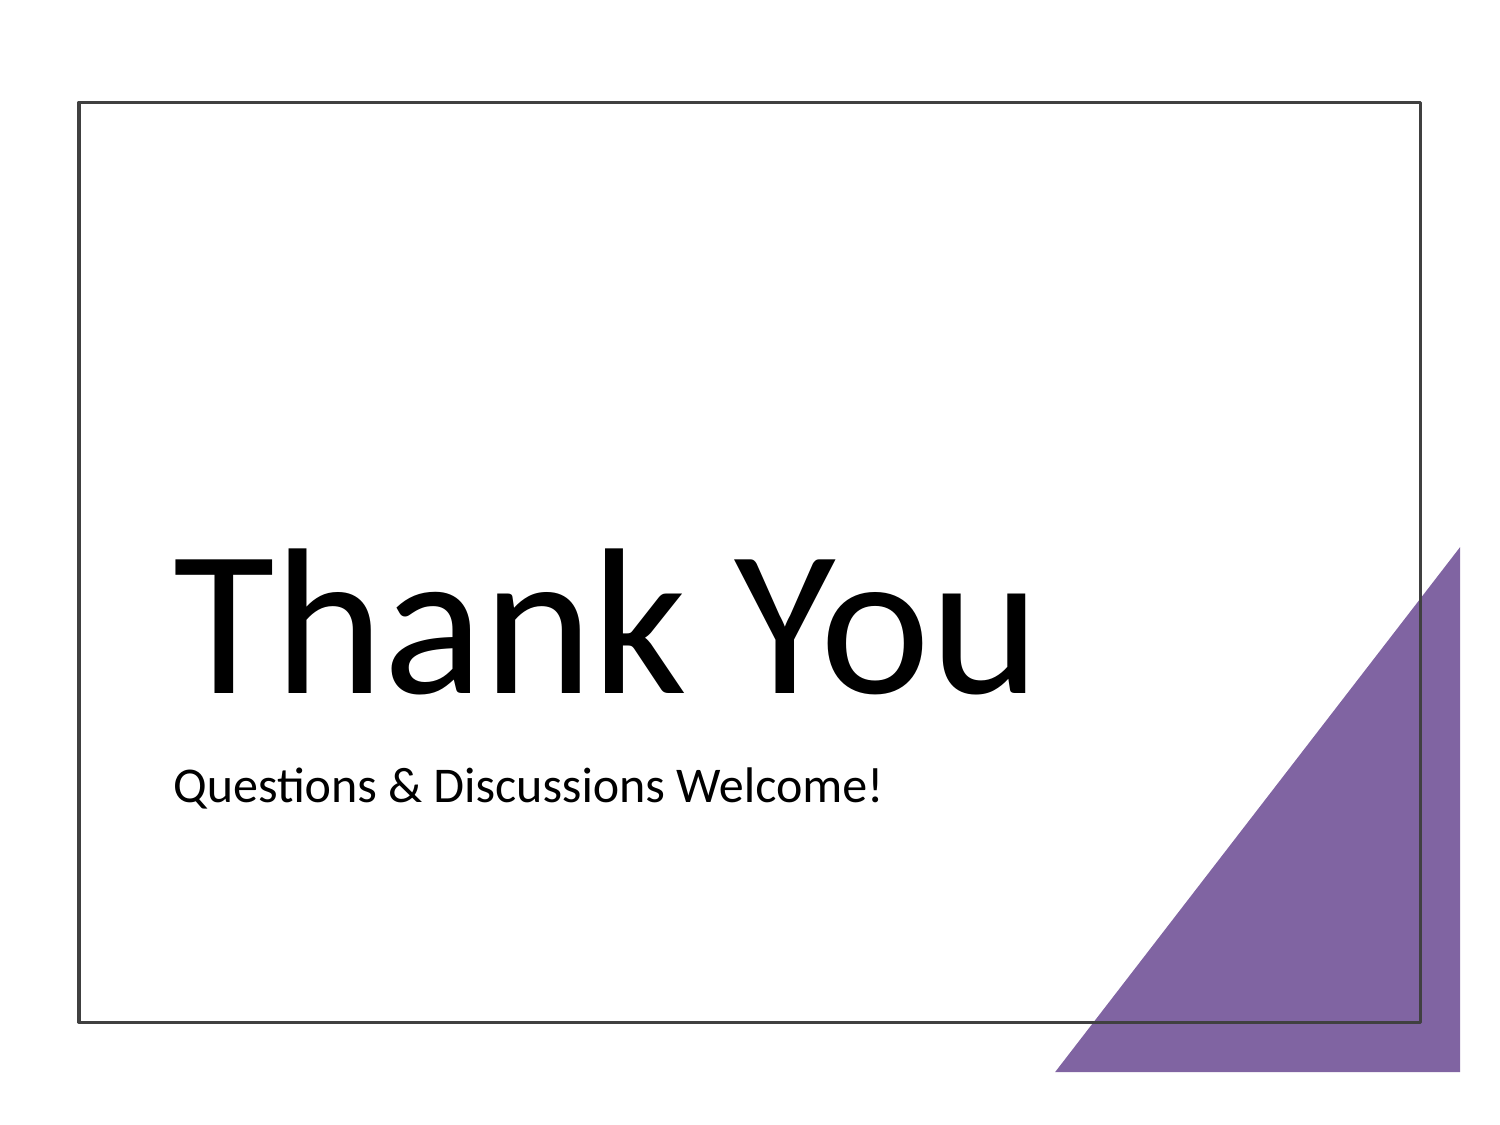

# Thank You

Questions & Discussions Welcome!